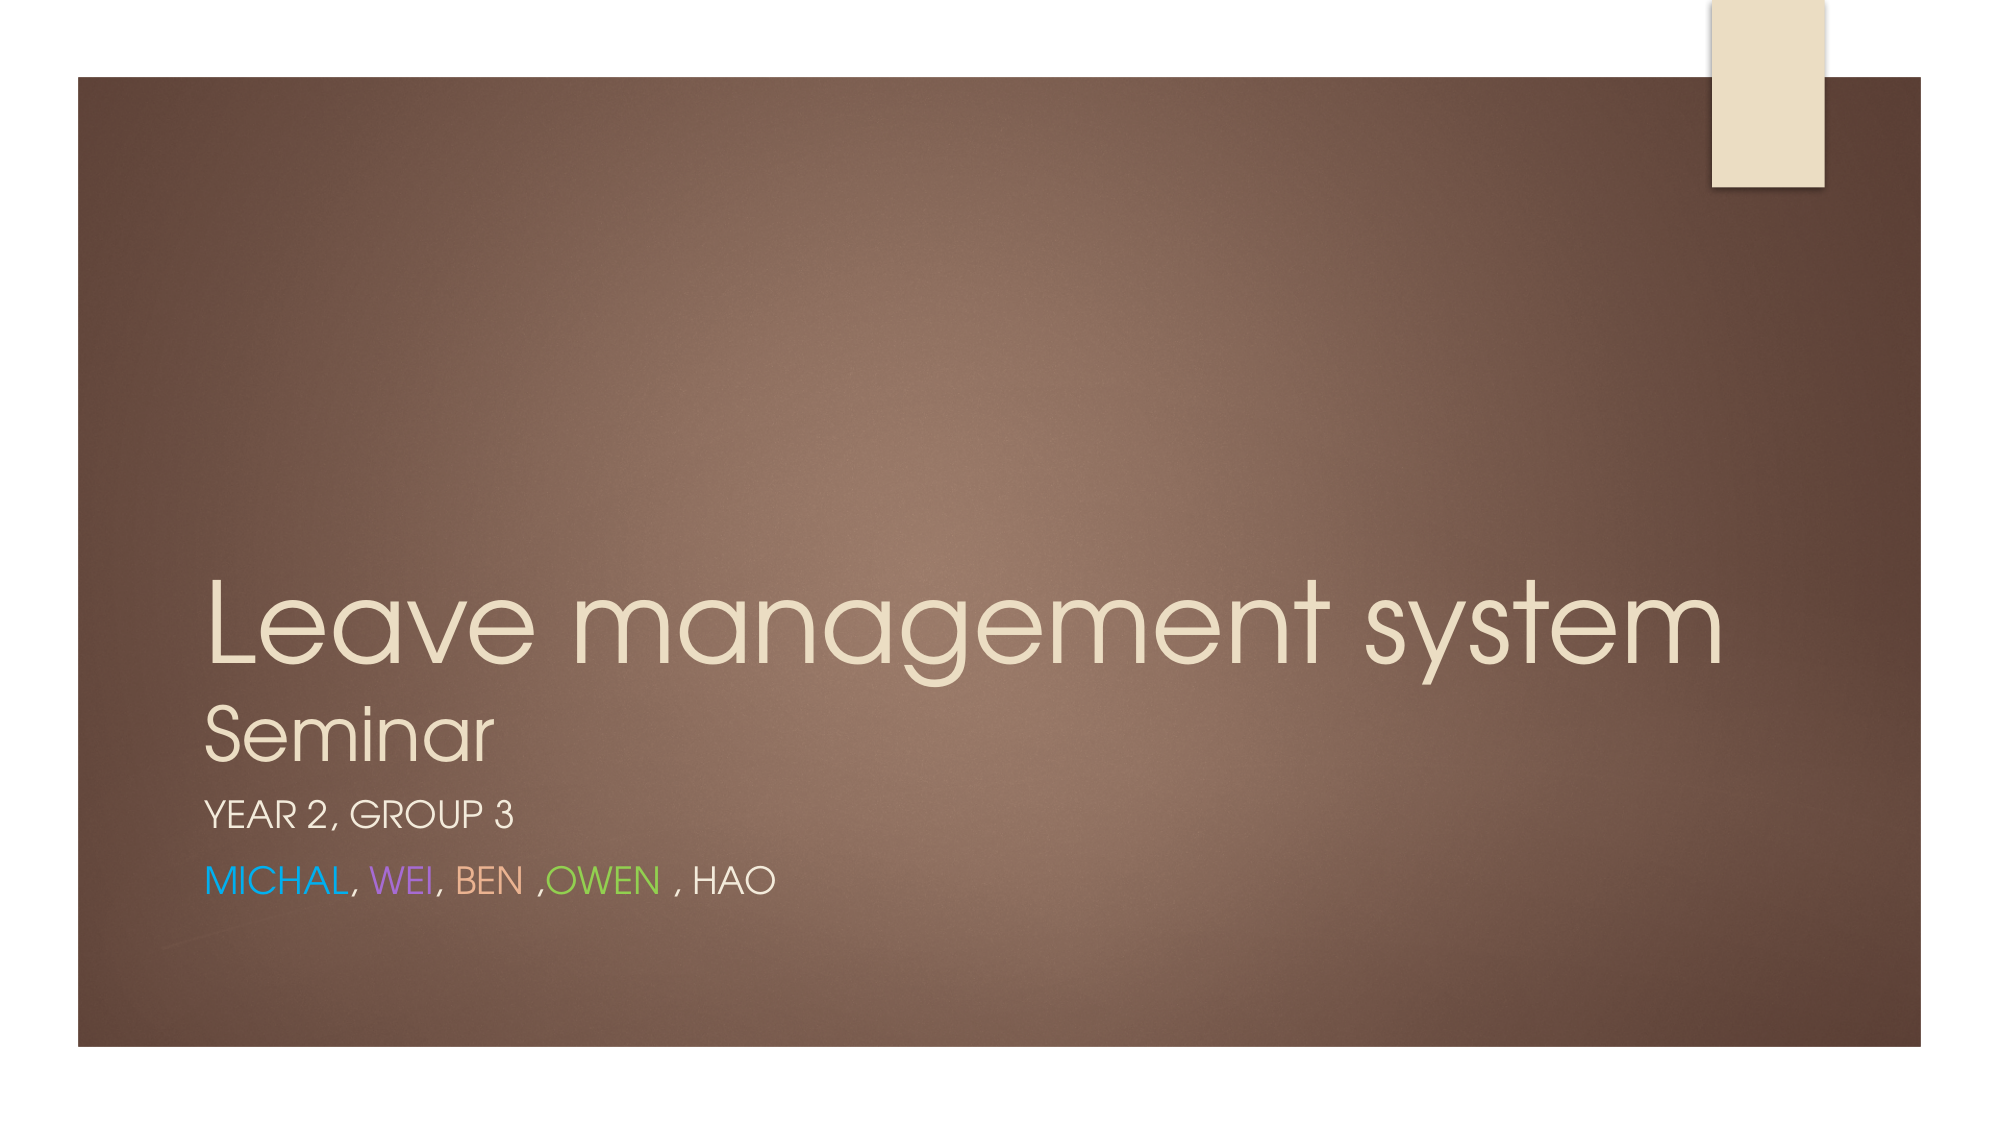

# Leave management system Seminar
Year 2, Group 3
Michal, Wei, Ben ,Owen , Hao